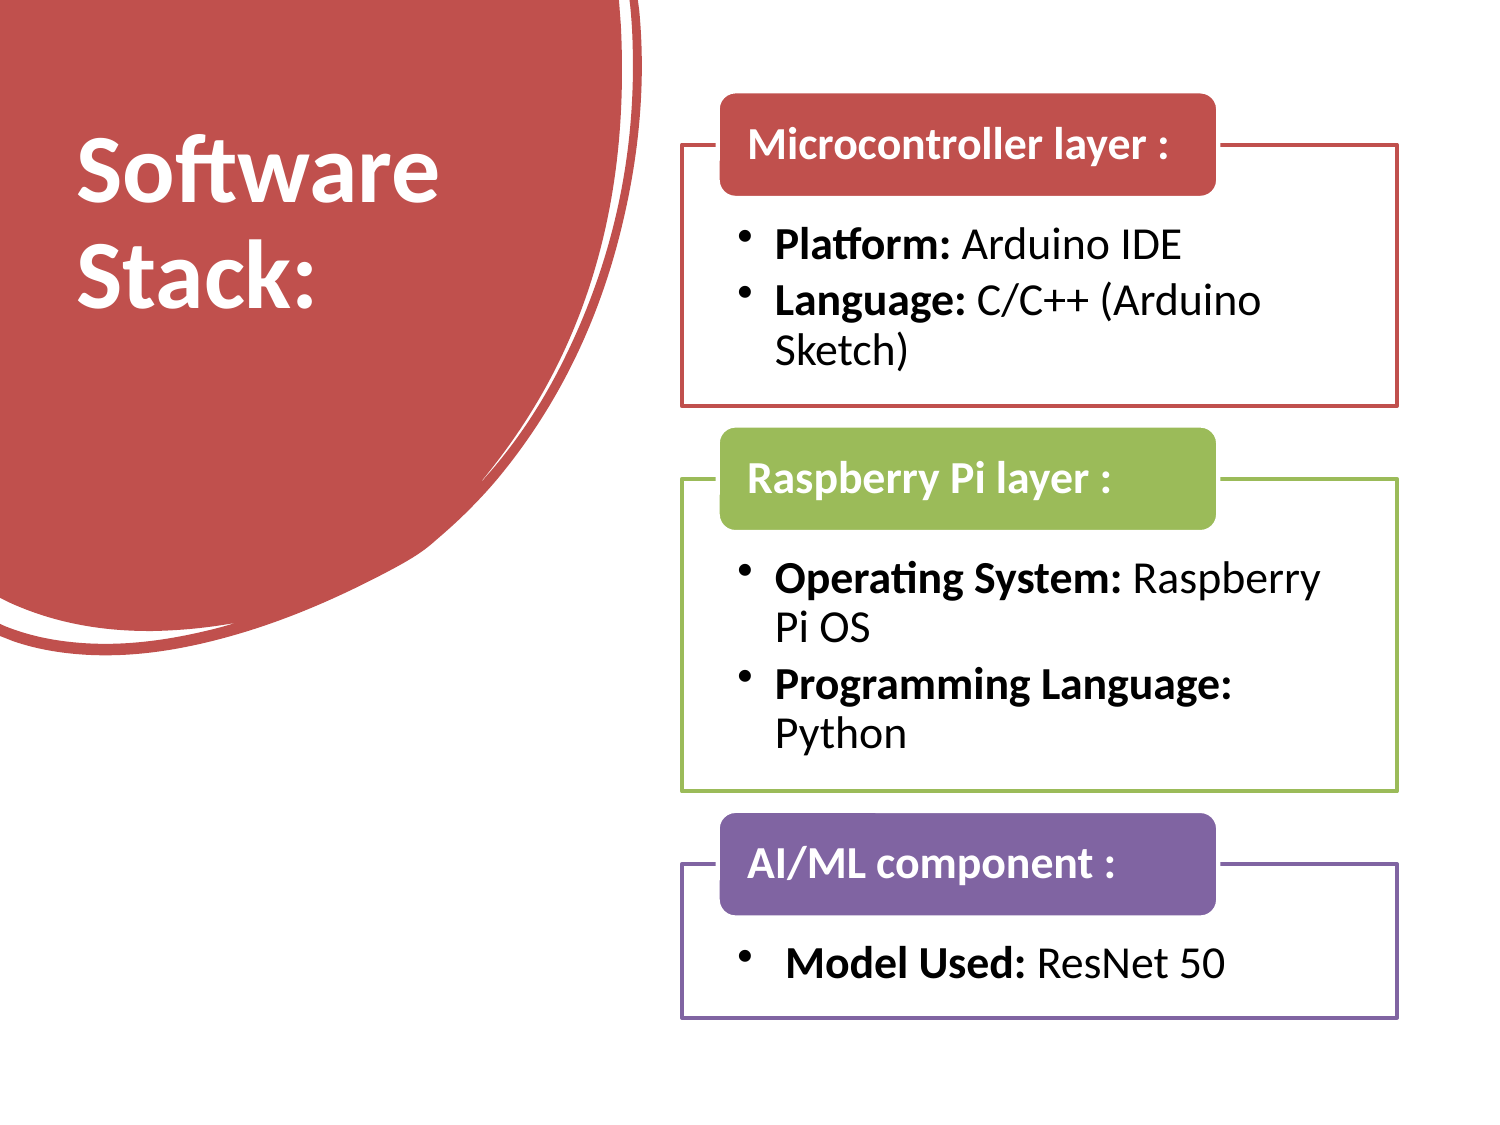

Platform: Arduino IDE
Language: C/C++ (Arduino Sketch)
Microcontroller layer :
Operating System: Raspberry Pi OS
Programming Language: Python
Raspberry Pi layer :
 Model Used: ResNet 50
AI/ML component :
Software Stack: